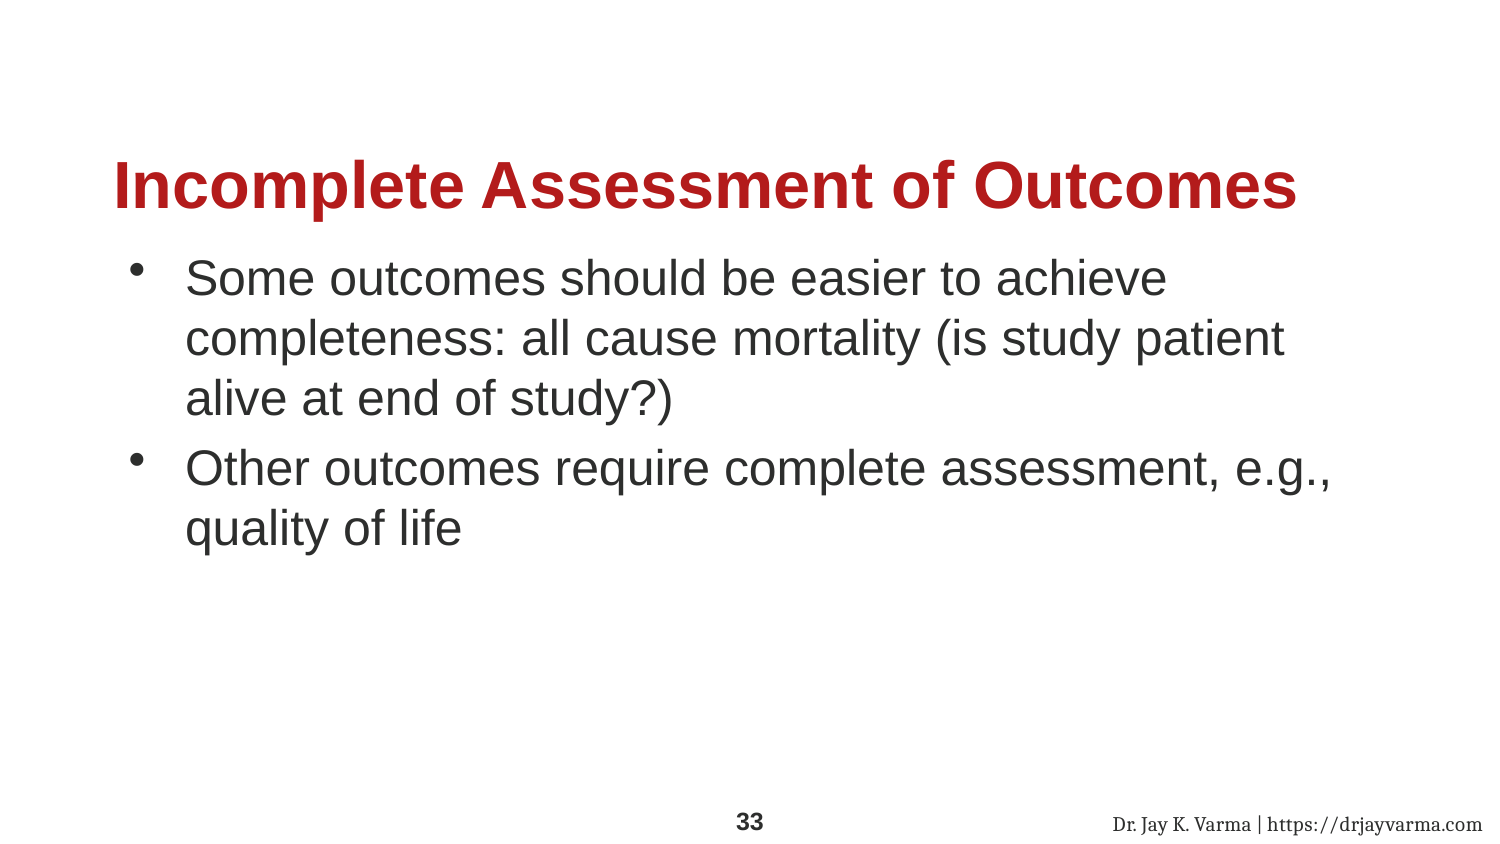

# Incomplete Assessment of Outcomes
Some outcomes should be easier to achieve completeness: all cause mortality (is study patient alive at end of study?)
Other outcomes require complete assessment, e.g., quality of life

Dr. Jay K. Varma | https://drjayvarma.com